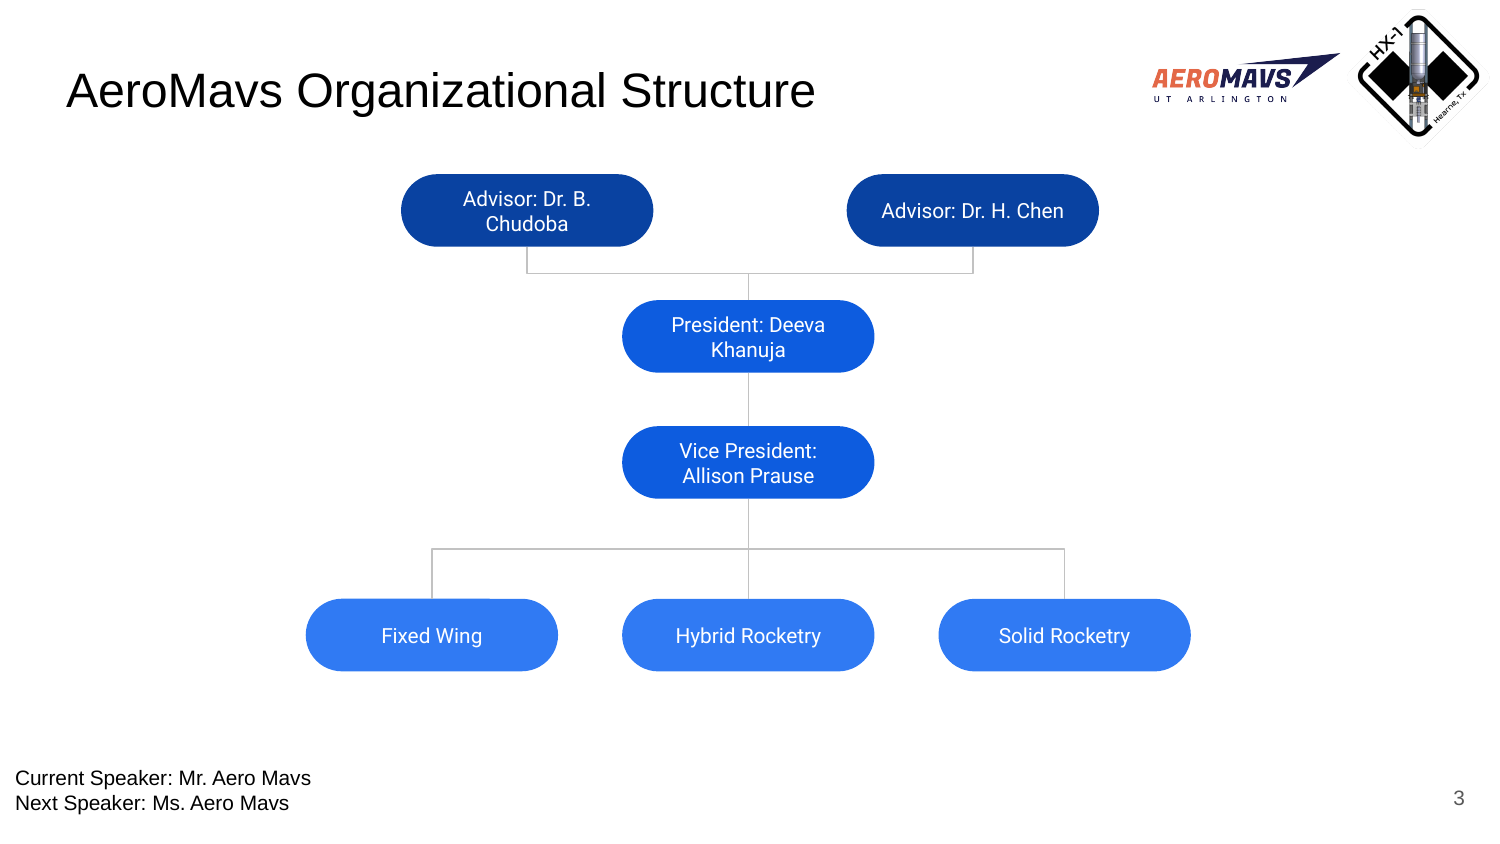

# AeroMavs Organizational Structure
Advisor: Dr. B. Chudoba
Advisor: Dr. H. Chen
President: Deeva Khanuja
Vice President: Allison Prause
Fixed Wing
Hybrid Rocketry
Solid Rocketry
Current Speaker: Mr. Aero Mavs
Next Speaker: Ms. Aero Mavs
3